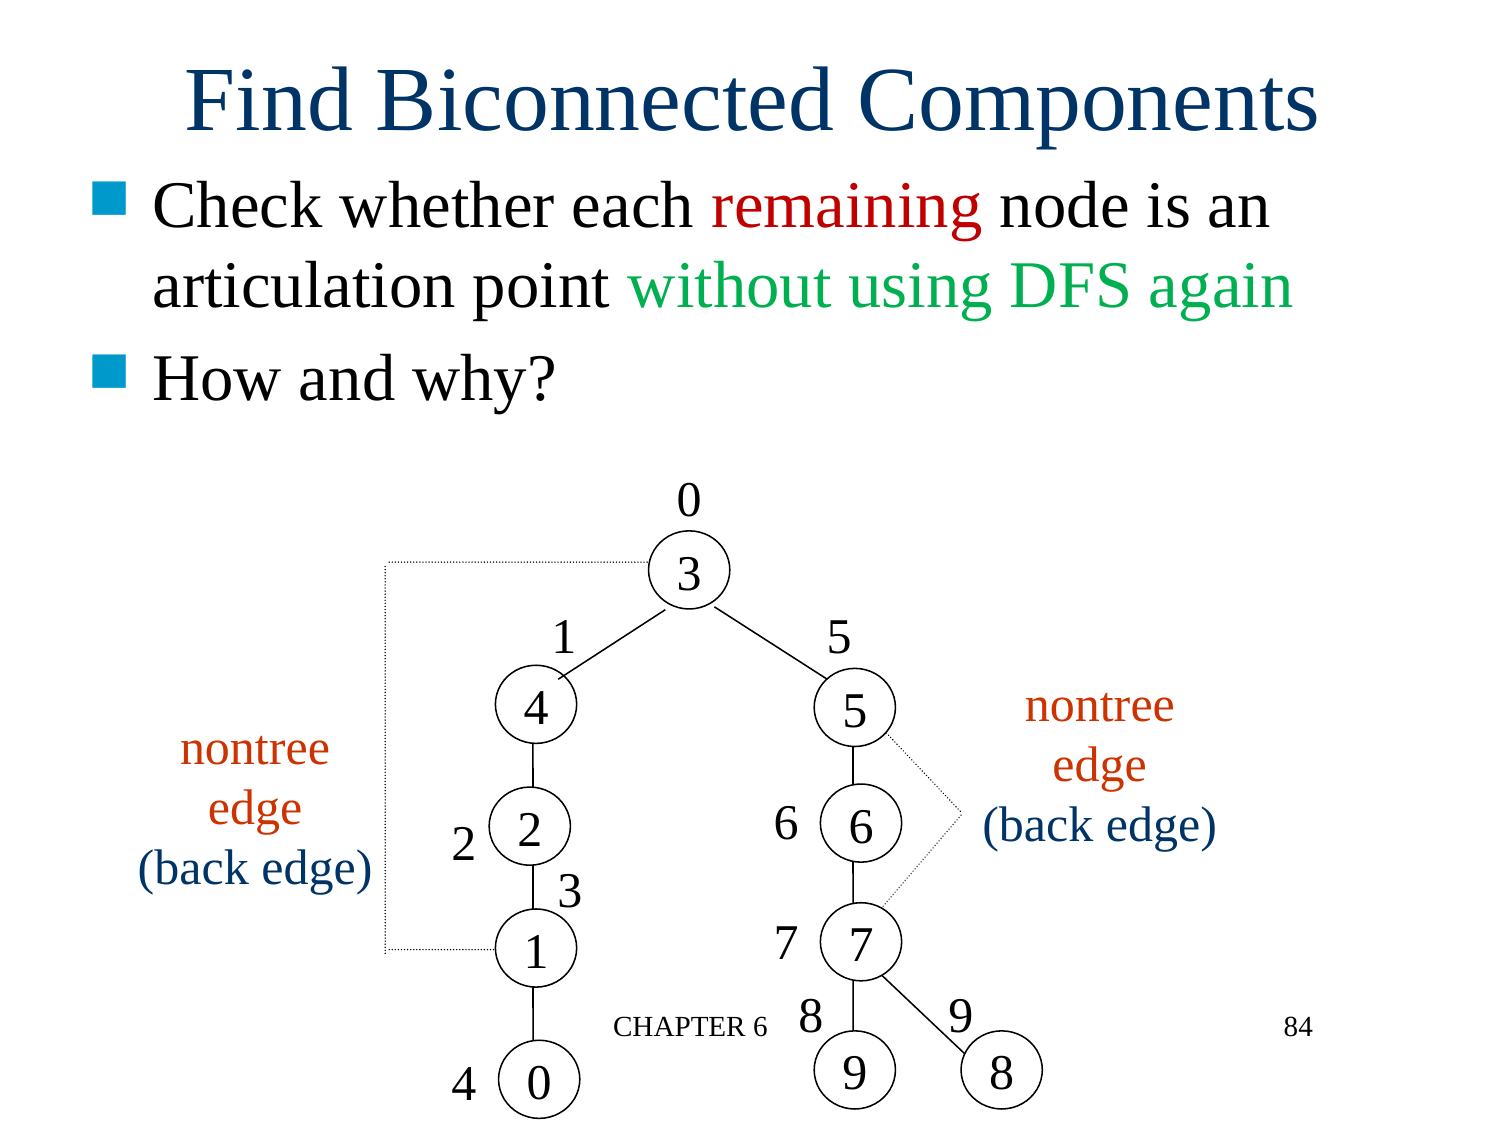

Find Biconnected Components
Check whether each remaining node is an articulation point without using DFS again
How and why?

0
3

1                    5

nontree
edge
(back edge)
4
5

6

7
6
2
2

4

3
7
1

  8          9
9
8
0
nontree
edge
(back edge)
CHAPTER 6
84